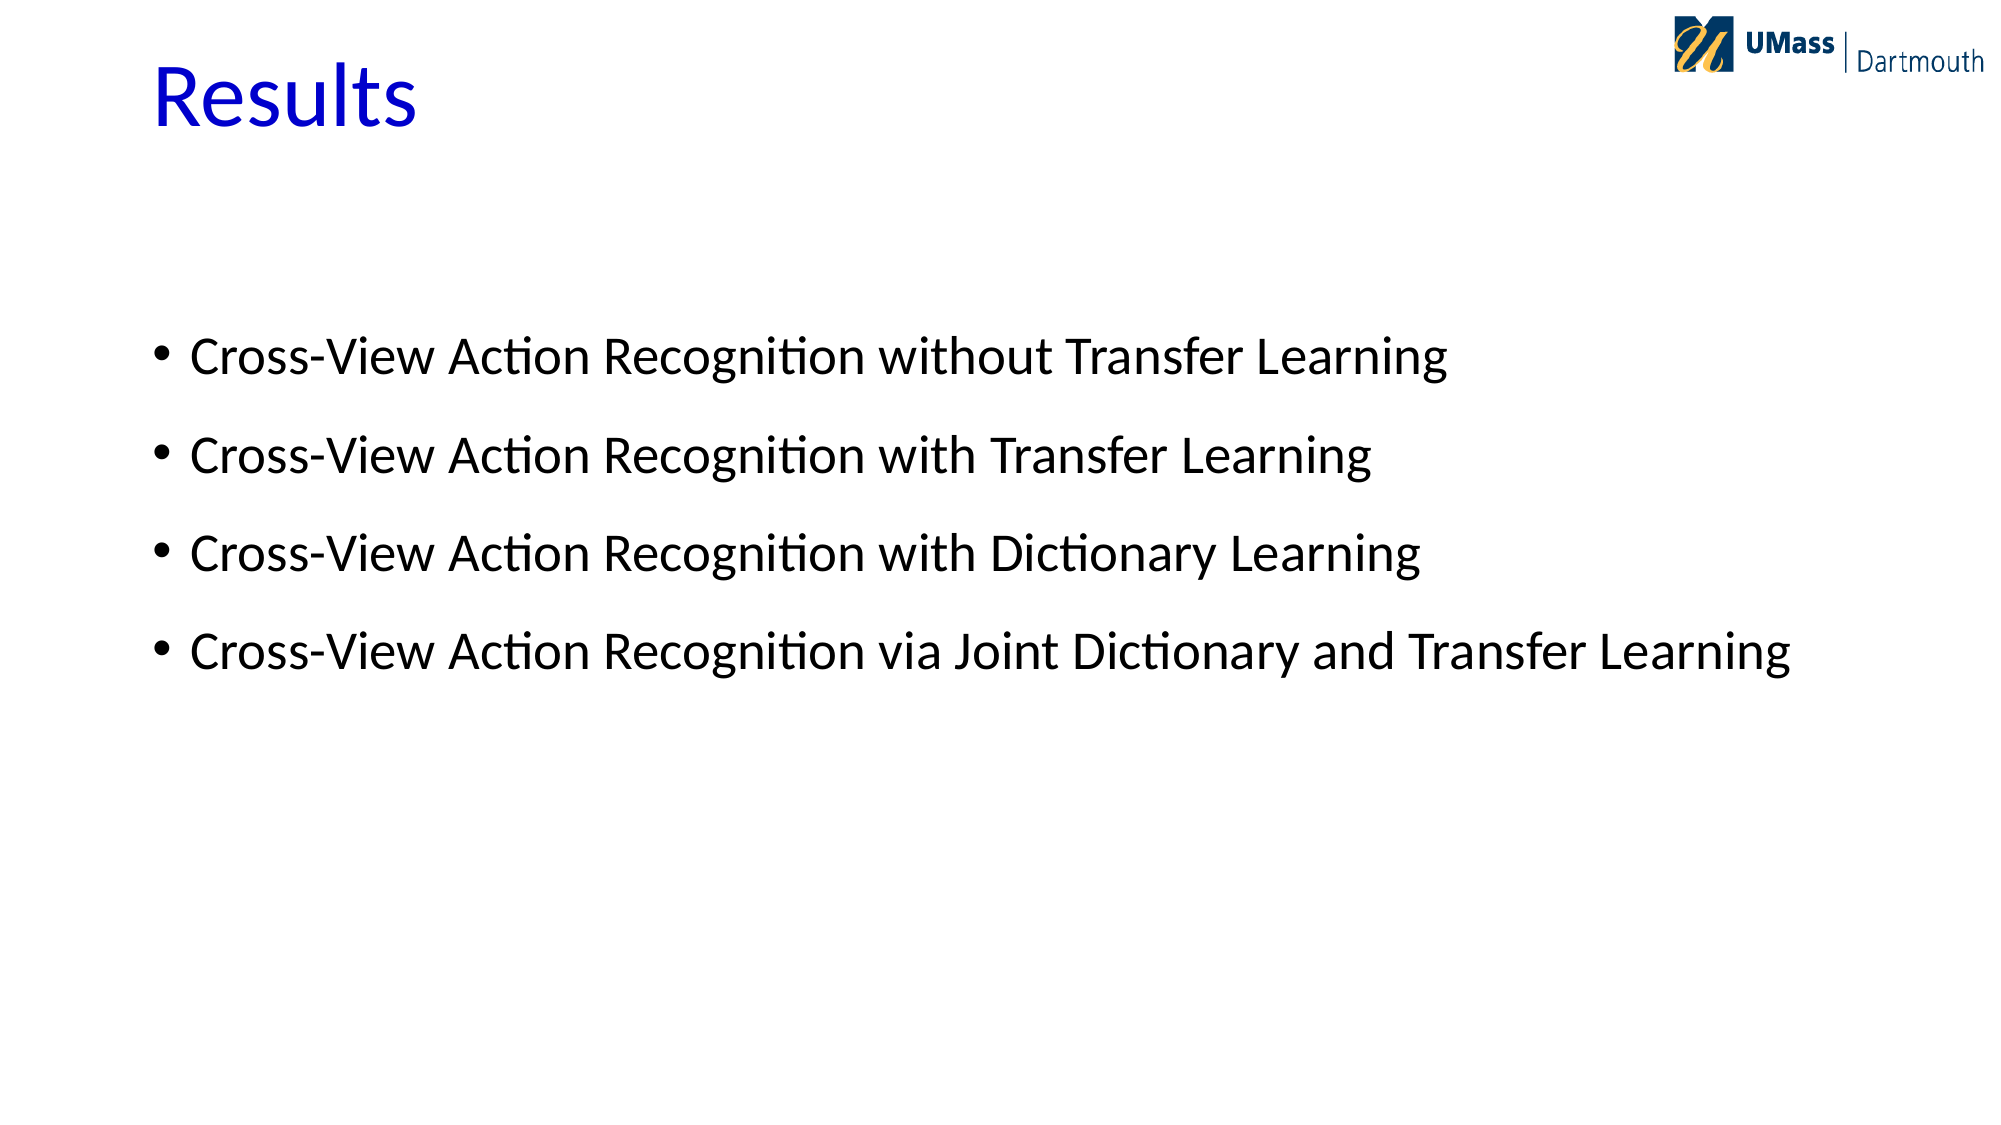

# Results
Cross-View Action Recognition without Transfer Learning
Cross-View Action Recognition with Transfer Learning
Cross-View Action Recognition with Dictionary Learning
Cross-View Action Recognition via Joint Dictionary and Transfer Learning